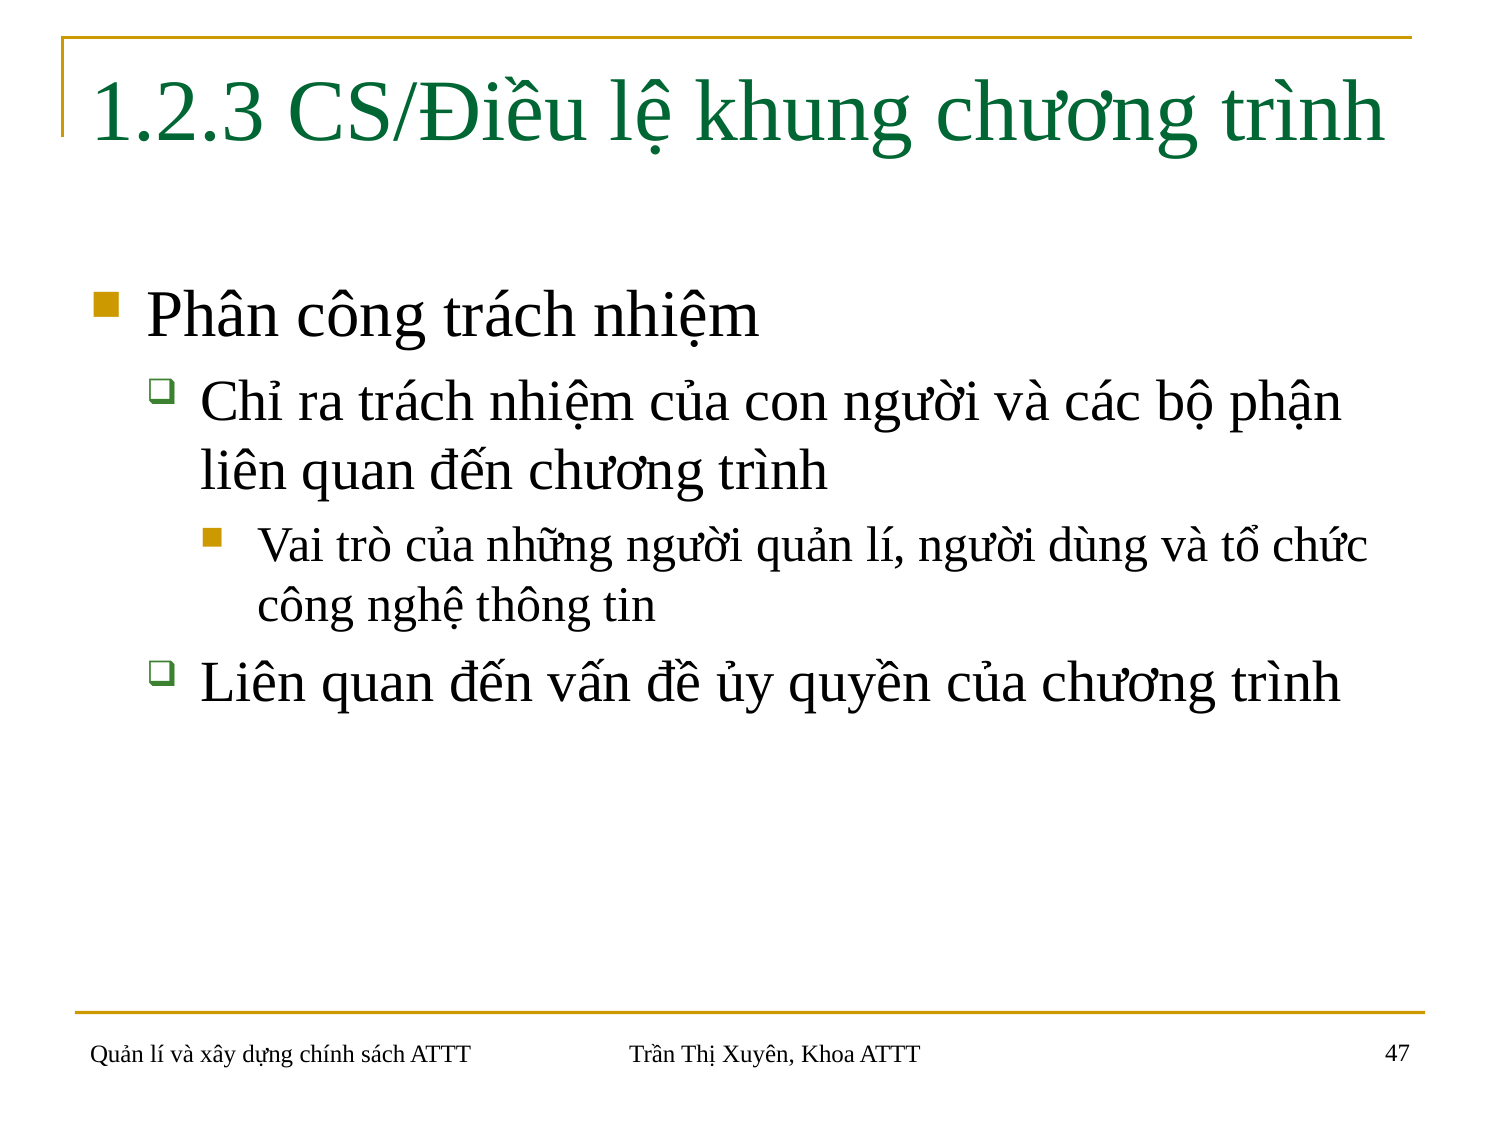

# 1.2.3 CS/Điều lệ khung chương trình
Phân công trách nhiệm
Chỉ ra trách nhiệm của con người và các bộ phận liên quan đến chương trình
Vai trò của những người quản lí, người dùng và tổ chức công nghệ thông tin
Liên quan đến vấn đề ủy quyền của chương trình
47
Quản lí và xây dựng chính sách ATTT
Trần Thị Xuyên, Khoa ATTT